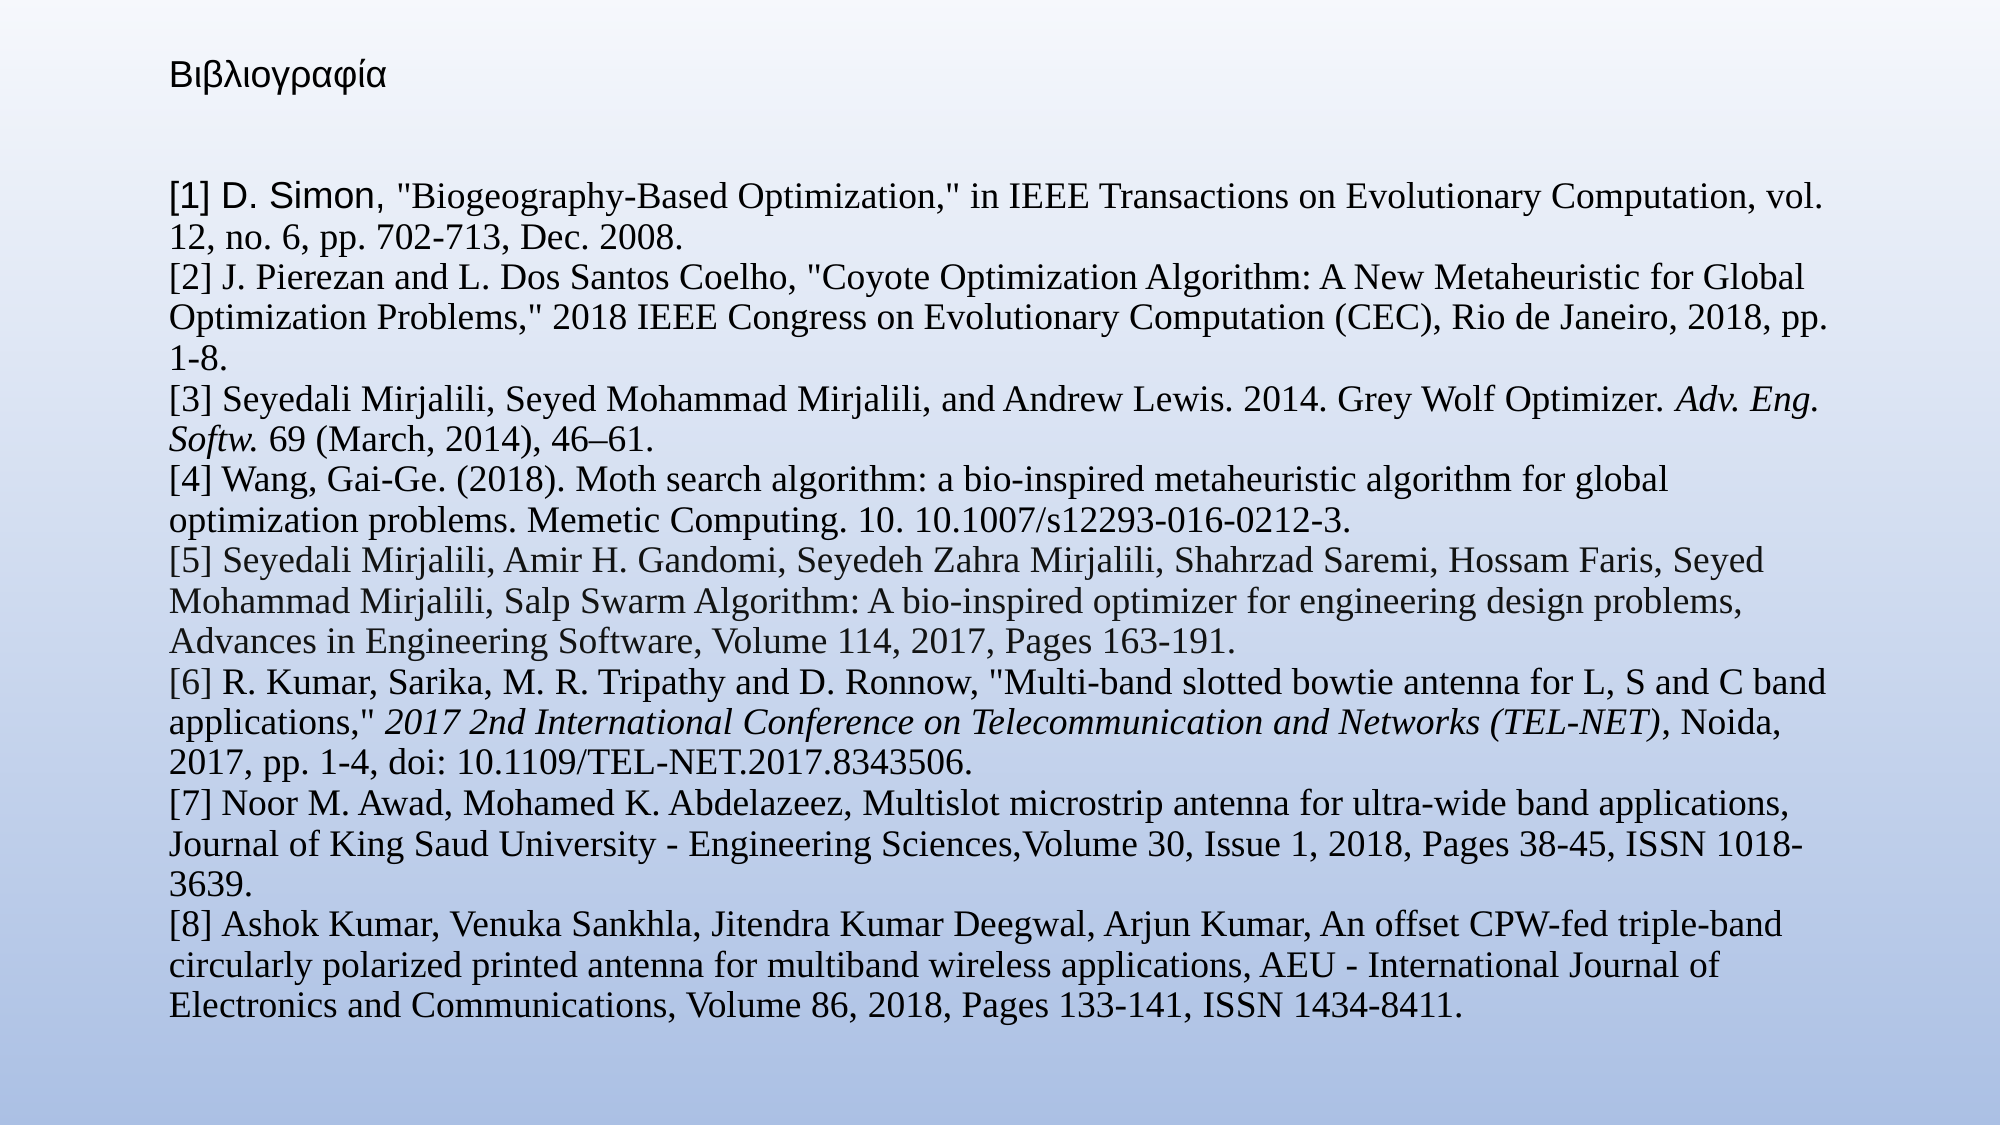

# Βιβλιογραφία [1] D. Simon, "Biogeography-Based Optimization," in IEEE Transactions on Evolutionary Computation, vol. 12, no. 6, pp. 702-713, Dec. 2008. [2] J. Pierezan and L. Dos Santos Coelho, "Coyote Optimization Algorithm: A New Metaheuristic for Global Optimization Problems," 2018 IEEE Congress on Evolutionary Computation (CEC), Rio de Janeiro, 2018, pp. 1-8. [3] Seyedali Mirjalili, Seyed Mohammad Mirjalili, and Andrew Lewis. 2014. Grey Wolf Optimizer. Adv. Eng. Softw. 69 (March, 2014), 46–61. [4] Wang, Gai-Ge. (2018). Moth search algorithm: a bio-inspired metaheuristic algorithm for global optimization problems. Memetic Computing. 10. 10.1007/s12293-016-0212-3. [5] Seyedali Mirjalili, Amir H. Gandomi, Seyedeh Zahra Mirjalili, Shahrzad Saremi, Hossam Faris, Seyed Mohammad Mirjalili, Salp Swarm Algorithm: A bio-inspired optimizer for engineering design problems, Advances in Engineering Software, Volume 114, 2017, Pages 163-191. [6] R. Kumar, Sarika, M. R. Tripathy and D. Ronnow, "Multi-band slotted bowtie antenna for L, S and C band applications," 2017 2nd International Conference on Telecommunication and Networks (TEL-NET), Noida, 2017, pp. 1-4, doi: 10.1109/TEL-NET.2017.8343506. [7] Noor M. Awad, Mohamed K. Abdelazeez, Multislot microstrip antenna for ultra-wide band applications, Journal of King Saud University - Engineering Sciences,Volume 30, Issue 1, 2018, Pages 38-45, ISSN 1018-3639. [8] Ashok Kumar, Venuka Sankhla, Jitendra Kumar Deegwal, Arjun Kumar, An offset CPW-fed triple-band circularly polarized printed antenna for multiband wireless applications, AEU - International Journal of Electronics and Communications, Volume 86, 2018, Pages 133-141, ISSN 1434-8411.